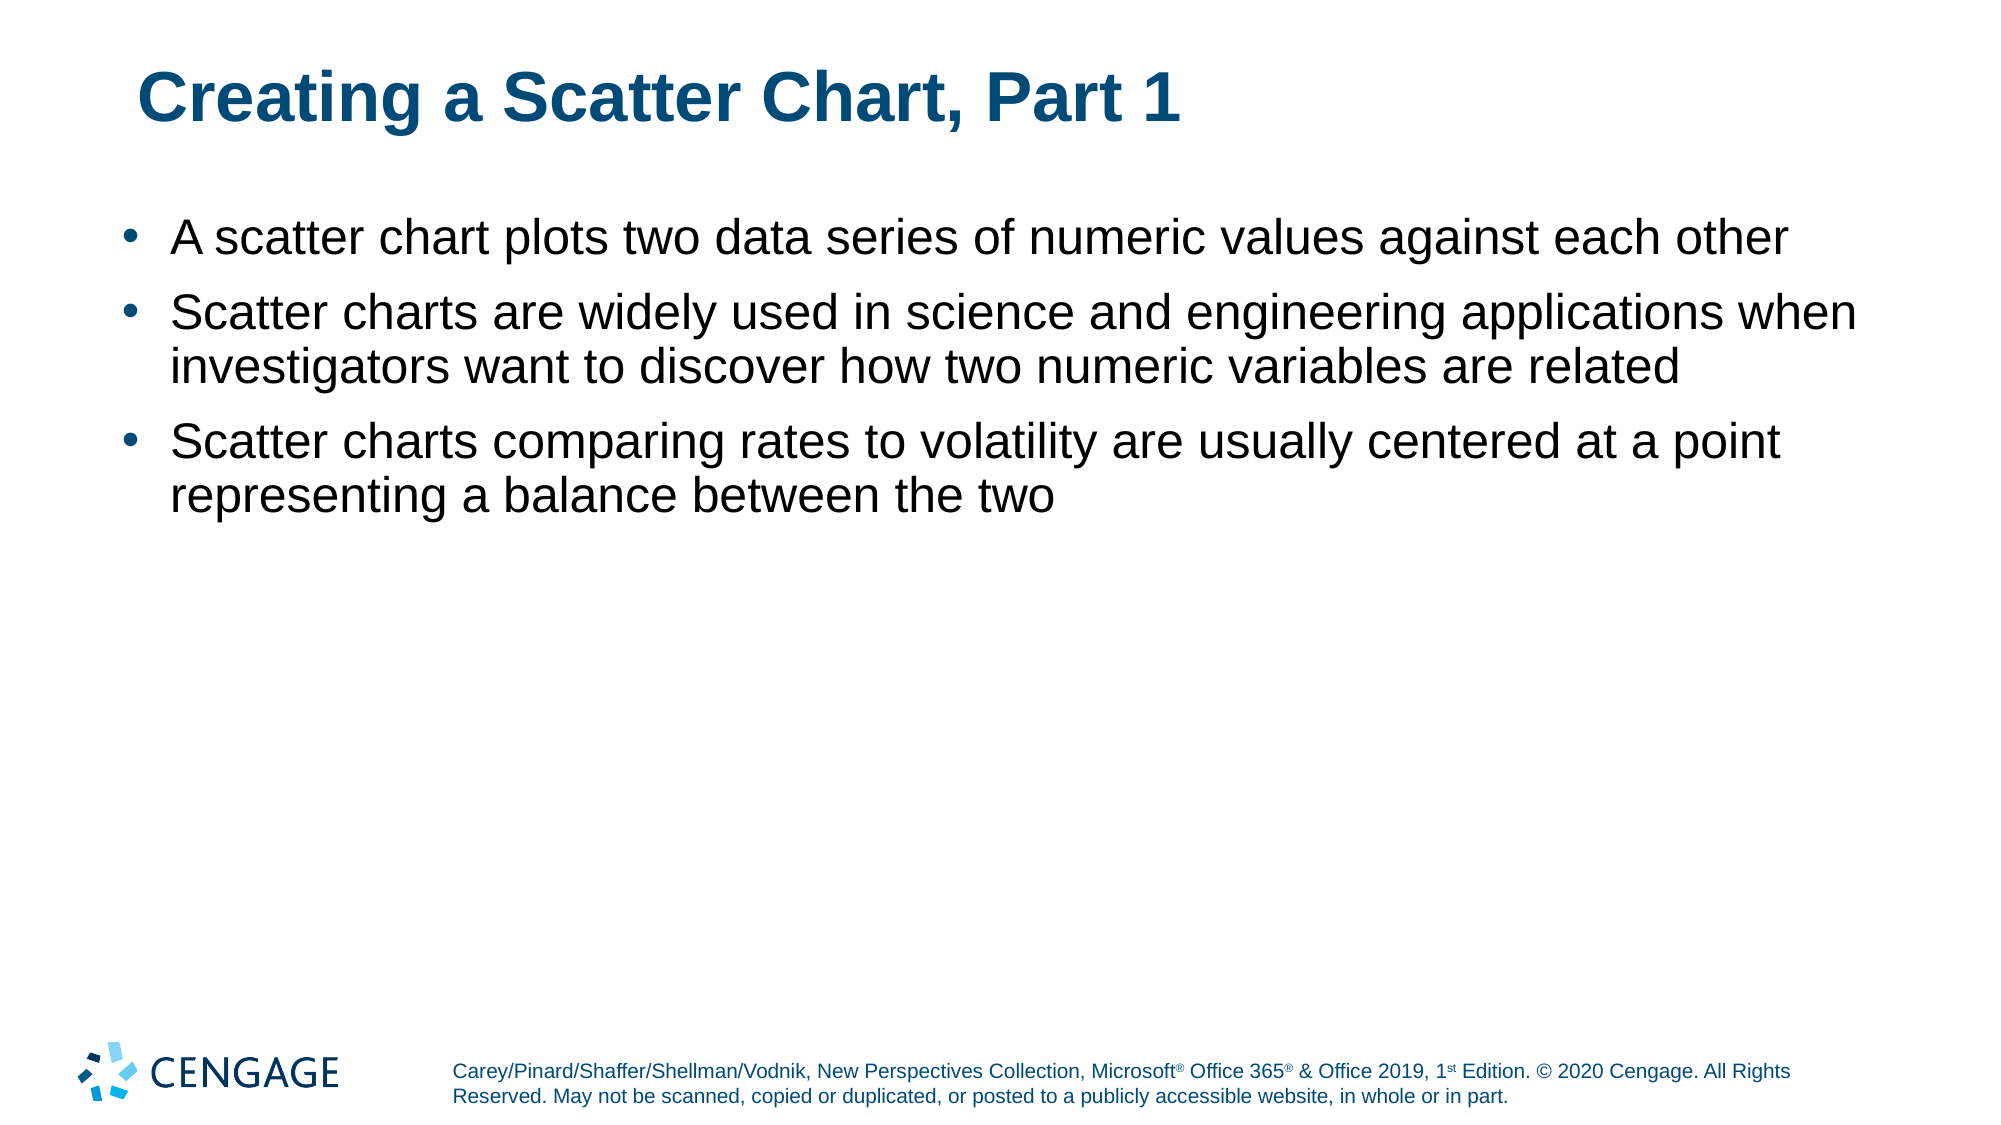

# Creating a Scatter Chart, Part 1
A scatter chart plots two data series of numeric values against each other
Scatter charts are widely used in science and engineering applications when investigators want to discover how two numeric variables are related
Scatter charts comparing rates to volatility are usually centered at a point representing a balance between the two